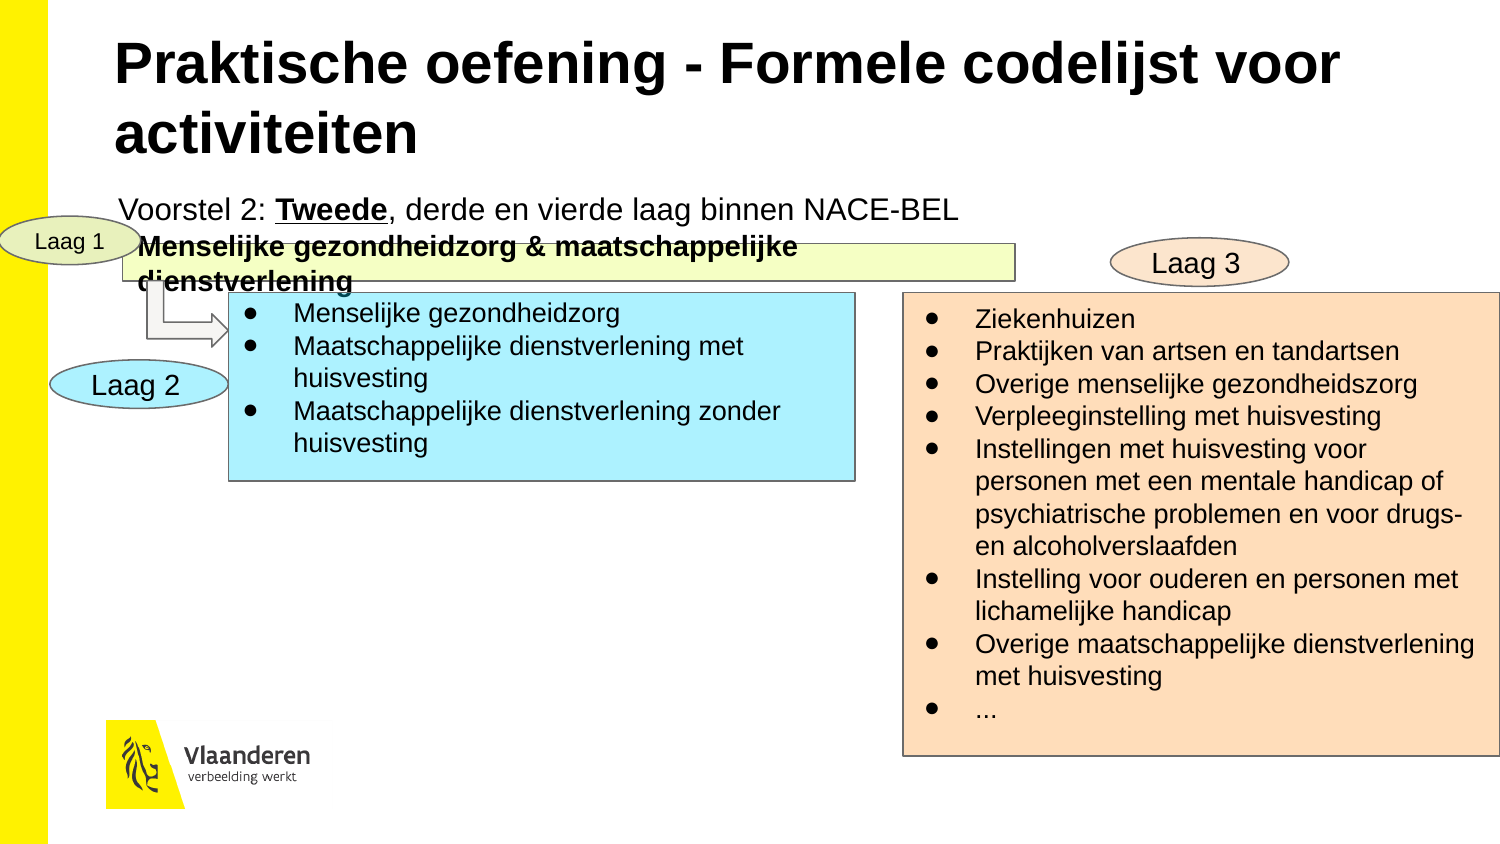

Praktische oefening - Formele codelijst voor activiteiten
Voorstel 2: Tweede, derde en vierde laag binnen NACE-BEL
Laag 1
Laag 3
Menselijke gezondheidzorg & maatschappelijke dienstverlening

Menselijke gezondheidzorg
Maatschappelijke dienstverlening met huisvesting
Maatschappelijke dienstverlening zonder huisvesting
Ziekenhuizen
Praktijken van artsen en tandartsen
Overige menselijke gezondheidszorg
Verpleeginstelling met huisvesting
Instellingen met huisvesting voor personen met een mentale handicap of psychiatrische problemen en voor drugs- en alcoholverslaafden
Instelling voor ouderen en personen met lichamelijke handicap
Overige maatschappelijke dienstverlening met huisvesting
...

Laag 2